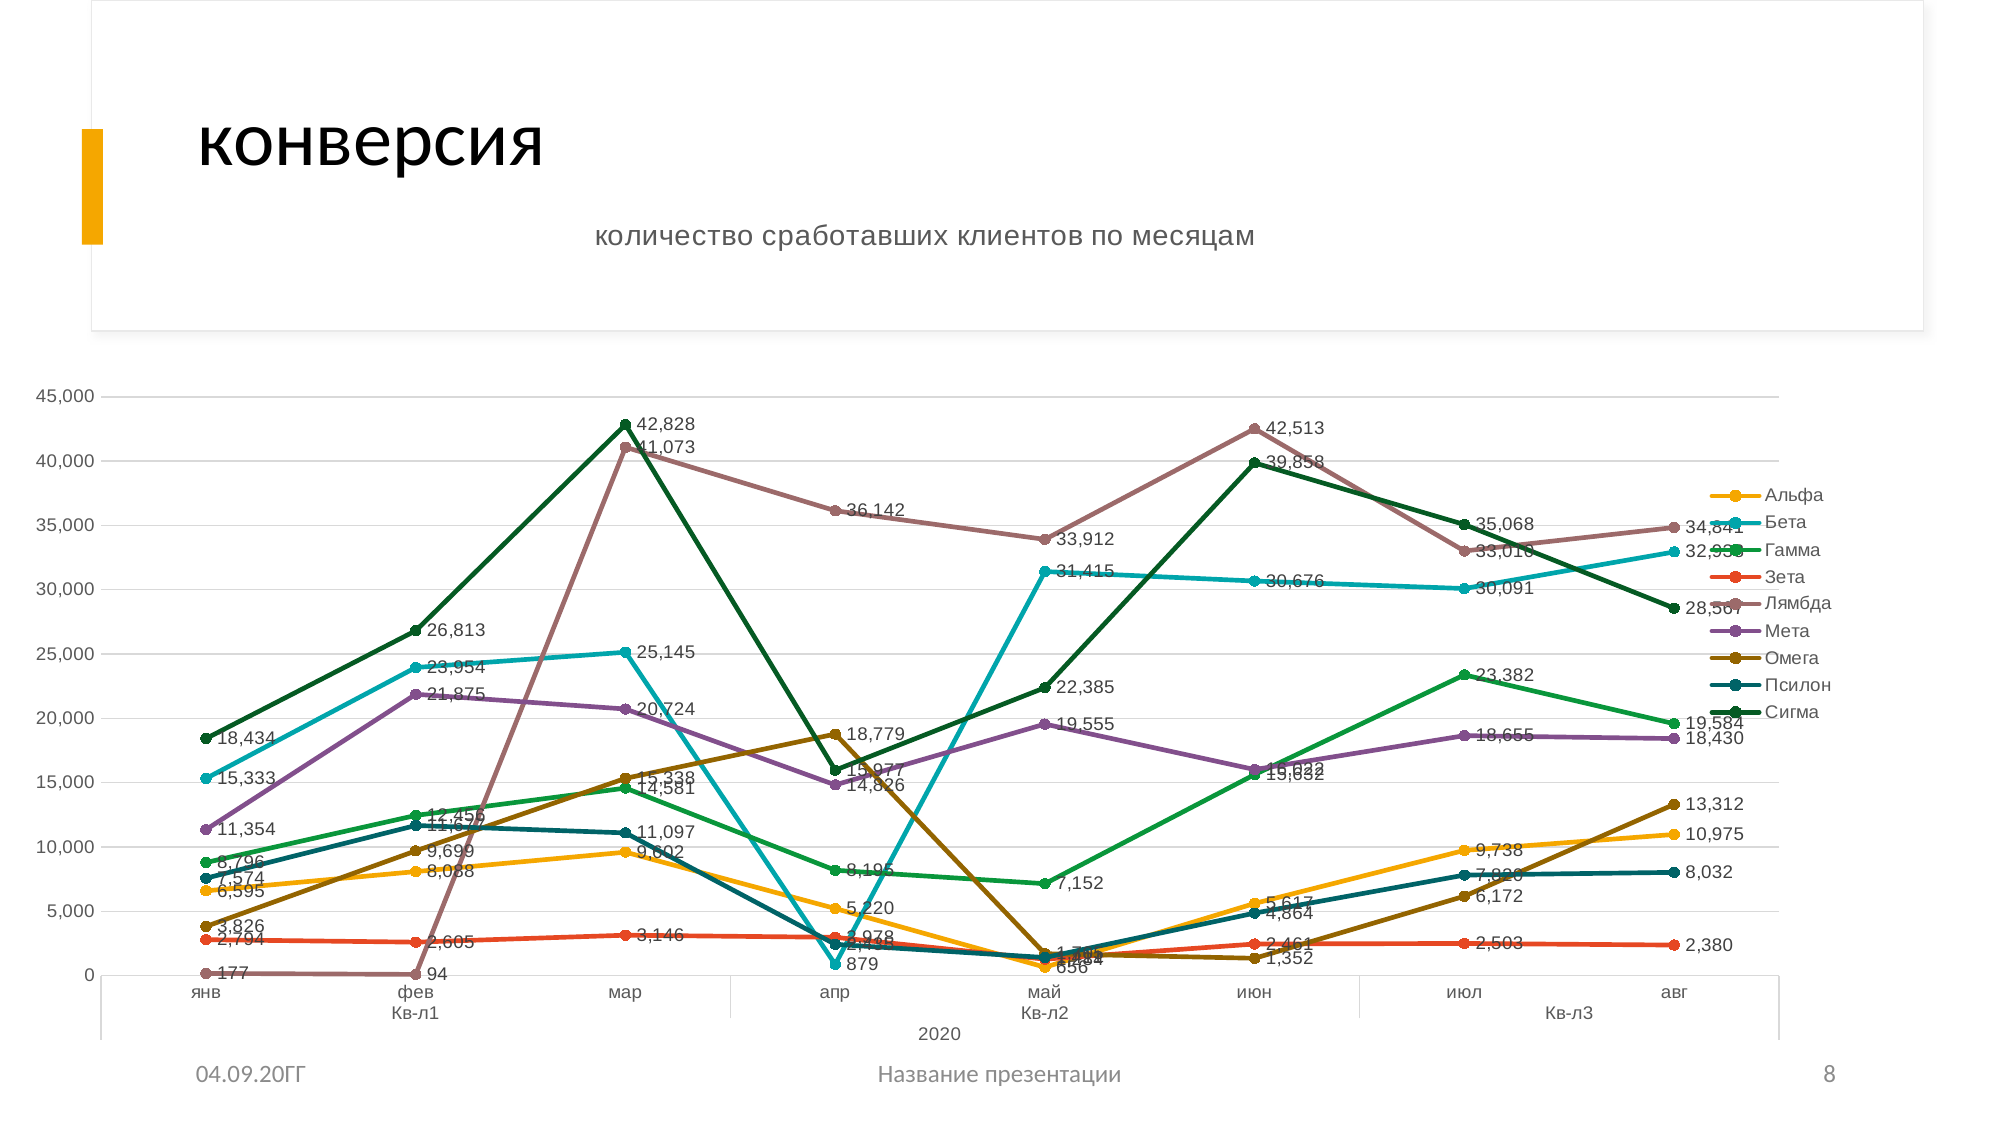

# конверсия

### Chart: количество сработавших клиентов по месяцам

| Category | Альфа | Бета | Гамма | Зета | Лямбда | Мета | Омега | Псилон | Сигма |
|---|---|---|---|---|---|---|---|---|---|
| янв | 6595.0 | 15333.0 | 8796.0 | 2794.0 | 177.0 | 11354.0 | 3826.0 | 7574.0 | 18434.0 |
| фев | 8088.0 | 23954.0 | 12456.0 | 2605.0 | 94.0 | 21875.0 | 9699.0 | 11677.0 | 26813.0 |
| мар | 9602.0 | 25145.0 | 14581.0 | 3146.0 | 41073.0 | 20724.0 | 15338.0 | 11097.0 | 42828.0 |
| апр | 5220.0 | 879.0 | 8195.0 | 2978.0 | 36142.0 | 14826.0 | 18779.0 | 2435.0 | 15977.0 |
| май | 656.0 | 31415.0 | 7152.0 | 1284.0 | 33912.0 | 19555.0 | 1705.0 | 1411.0 | 22385.0 |
| июн | 5617.0 | 30676.0 | 15632.0 | 2461.0 | 42513.0 | 16022.0 | 1352.0 | 4864.0 | 39858.0 |
| июл | 9738.0 | 30091.0 | 23382.0 | 2503.0 | 33010.0 | 18655.0 | 6172.0 | 7820.0 | 35068.0 |
| авг | 10975.0 | 32938.0 | 19584.0 | 2380.0 | 34841.0 | 18430.0 | 13312.0 | 8032.0 | 28567.0 |
04.09.20ГГ
Название презентации
8